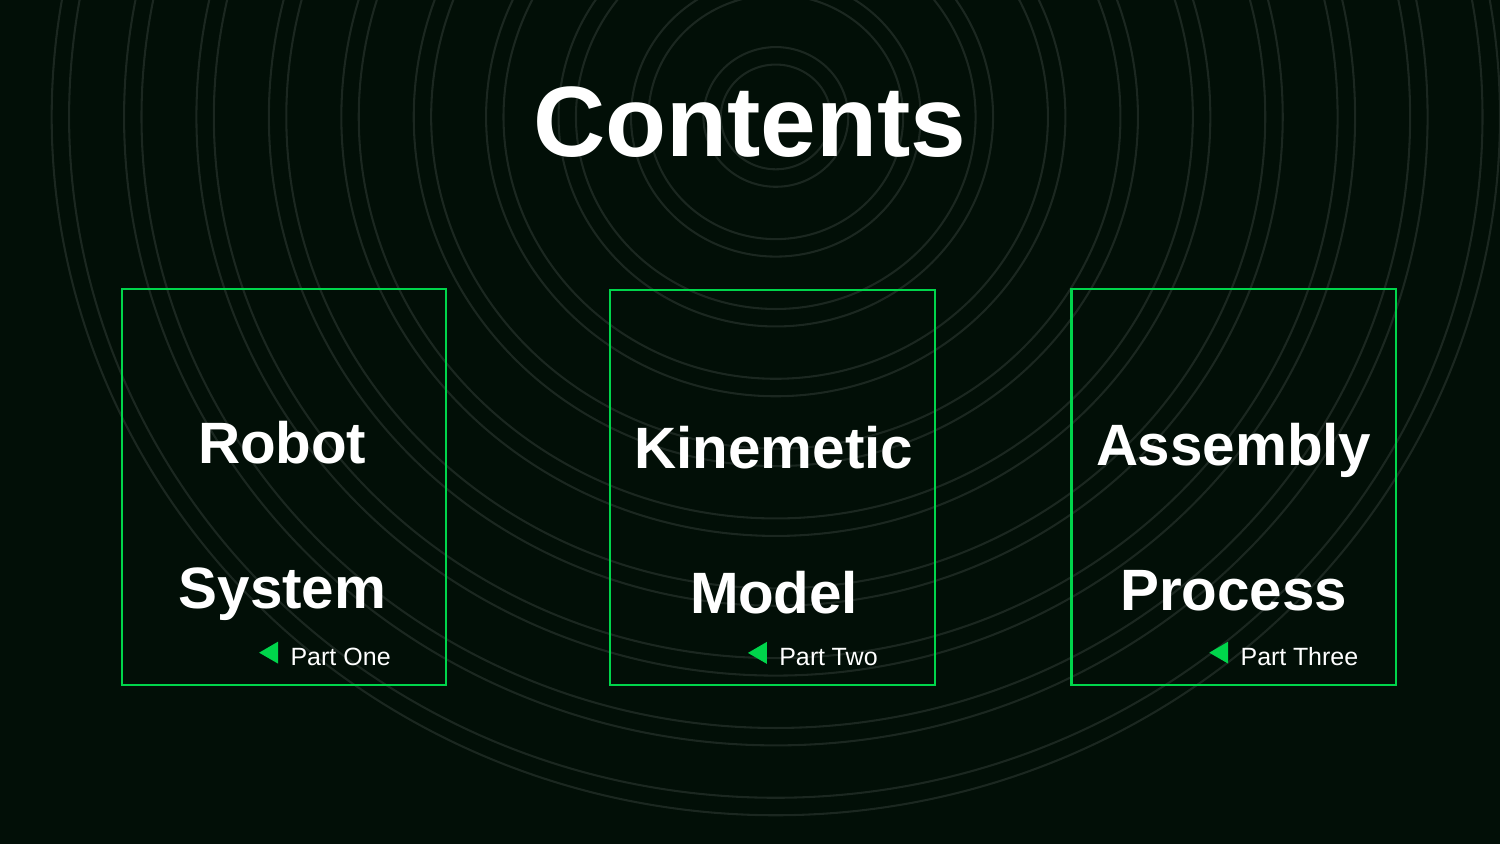

Contents

Robot
System
Assembly
Process
Kinemetic
Model
Part One
Part Three
Part Two